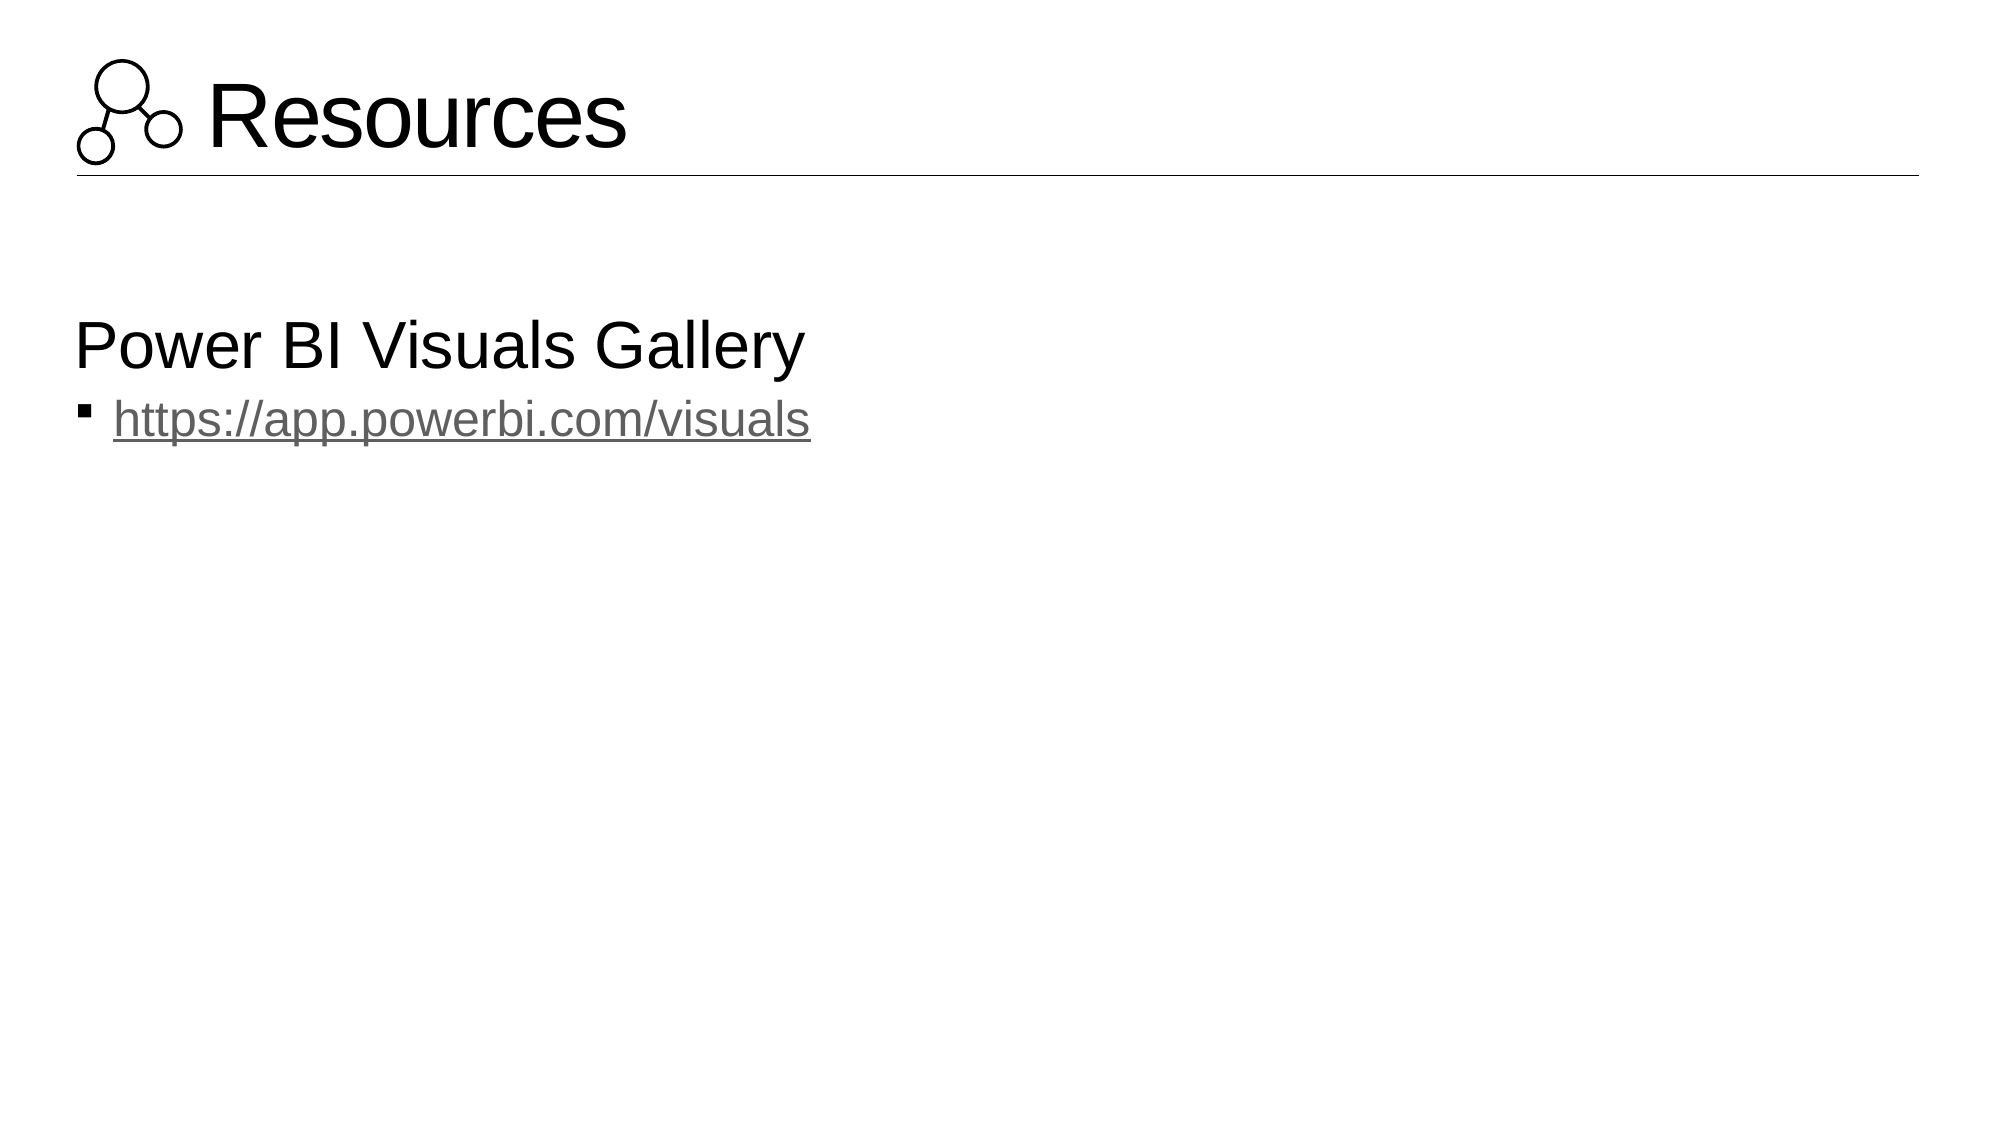

# Resources

Power BI Visuals Gallery
https://app.powerbi.com/visuals